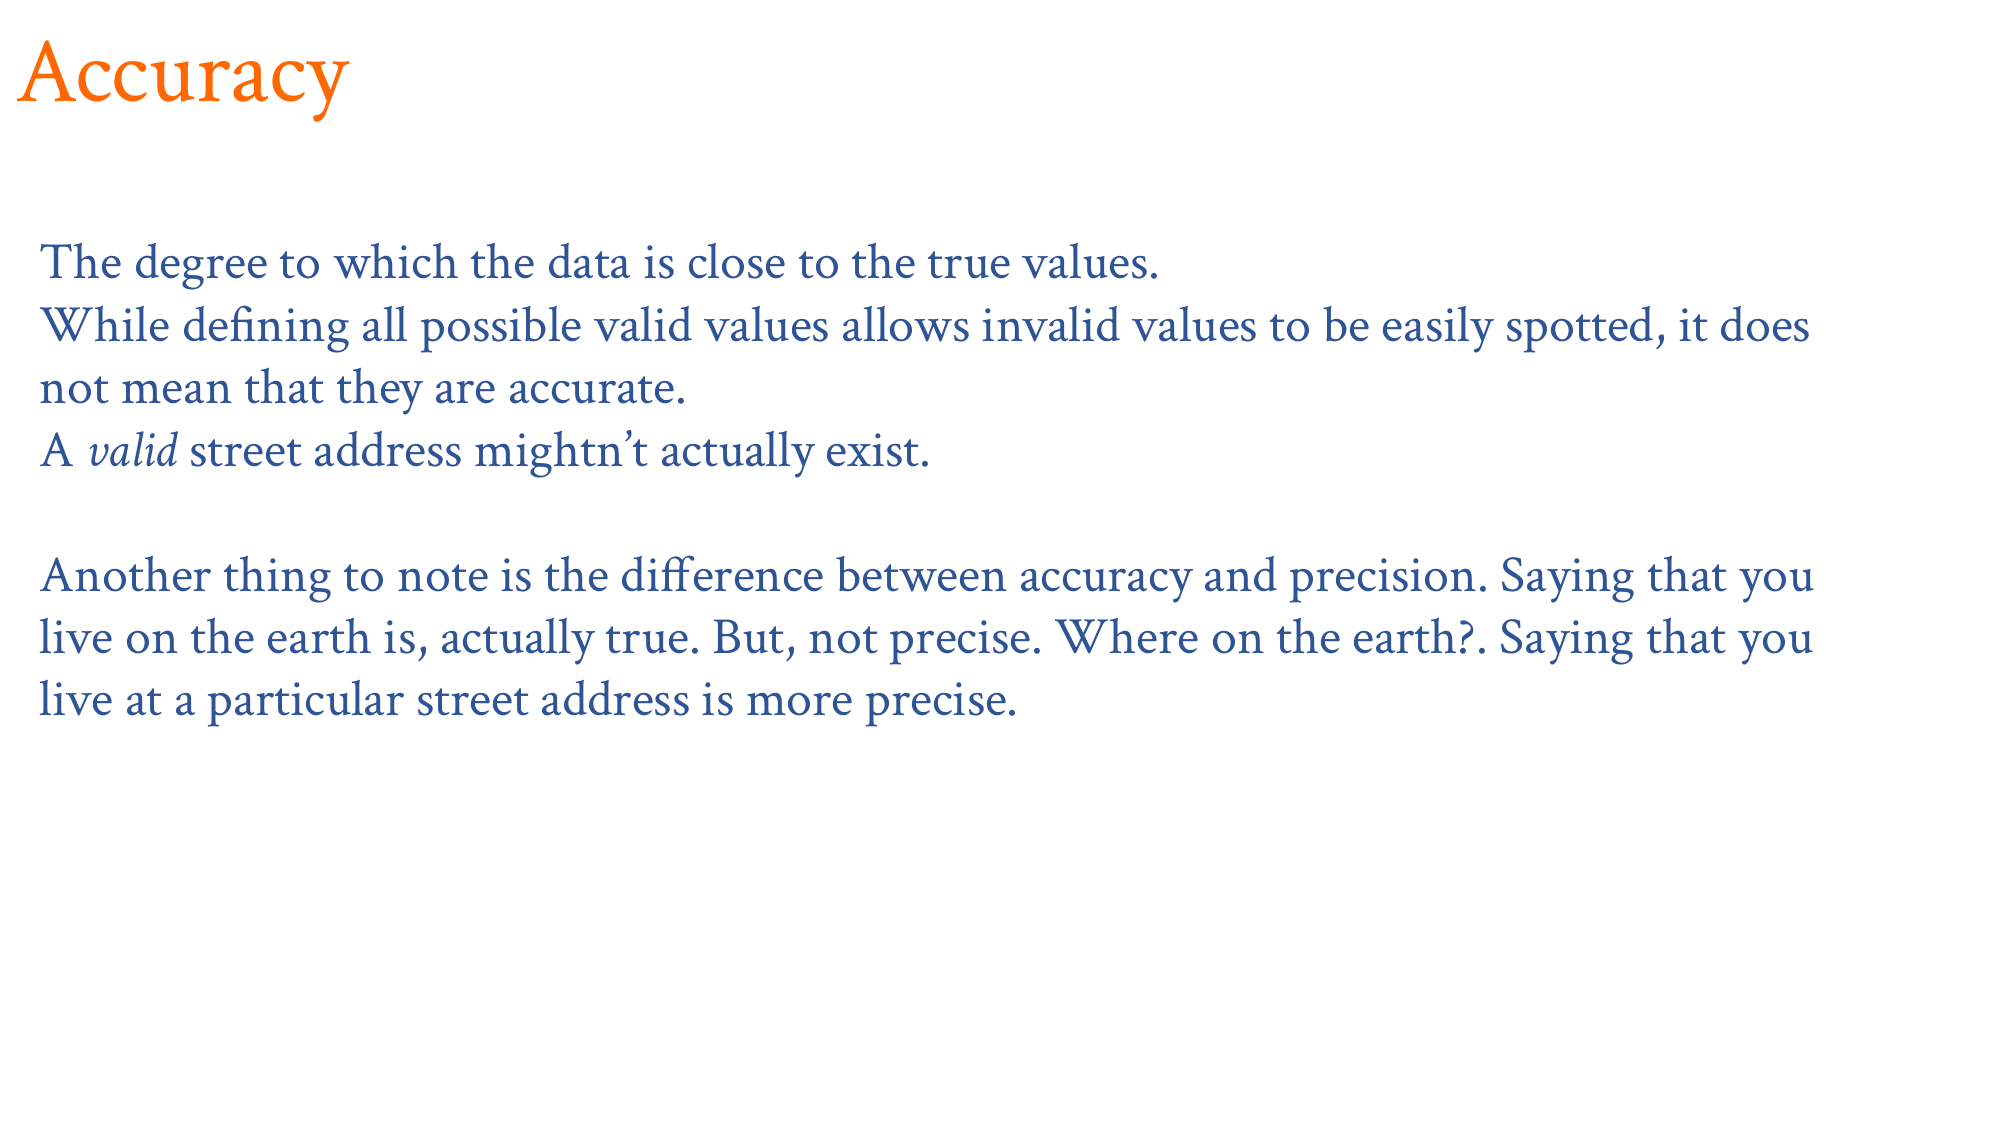

Accuracy
The degree to which the data is close to the true values.
While defining all possible valid values allows invalid values to be easily spotted, it does not mean that they are accurate.
A valid street address mightn’t actually exist.

Another thing to note is the difference between accuracy and precision. Saying that you live on the earth is, actually true. But, not precise. Where on the earth?. Saying that you live at a particular street address is more precise.